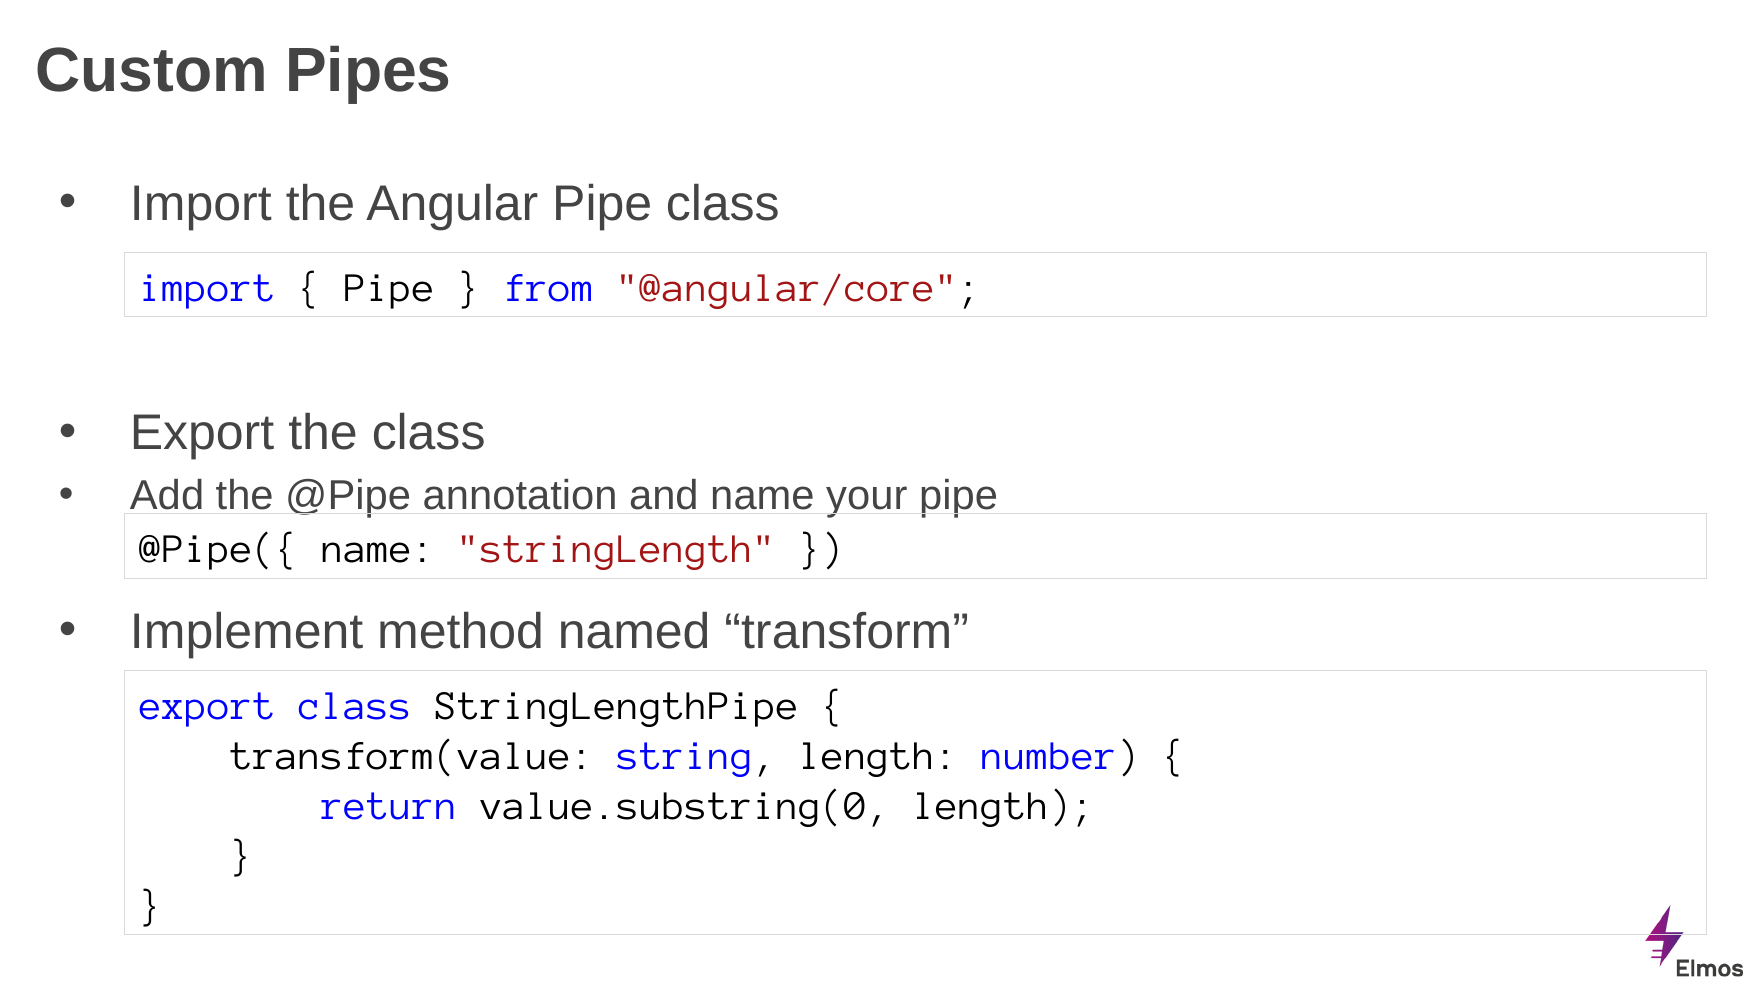

# Custom Pipes
Import the Angular Pipe class

Export the class
Add the @Pipe annotation and name your pipe

Implement method named “transform”

import { Pipe } from "@angular/core";
@Pipe({ name: "stringLength" })
export class StringLengthPipe {
    transform(value: string, length: number) {
        return value.substring(0, length);
    }
}